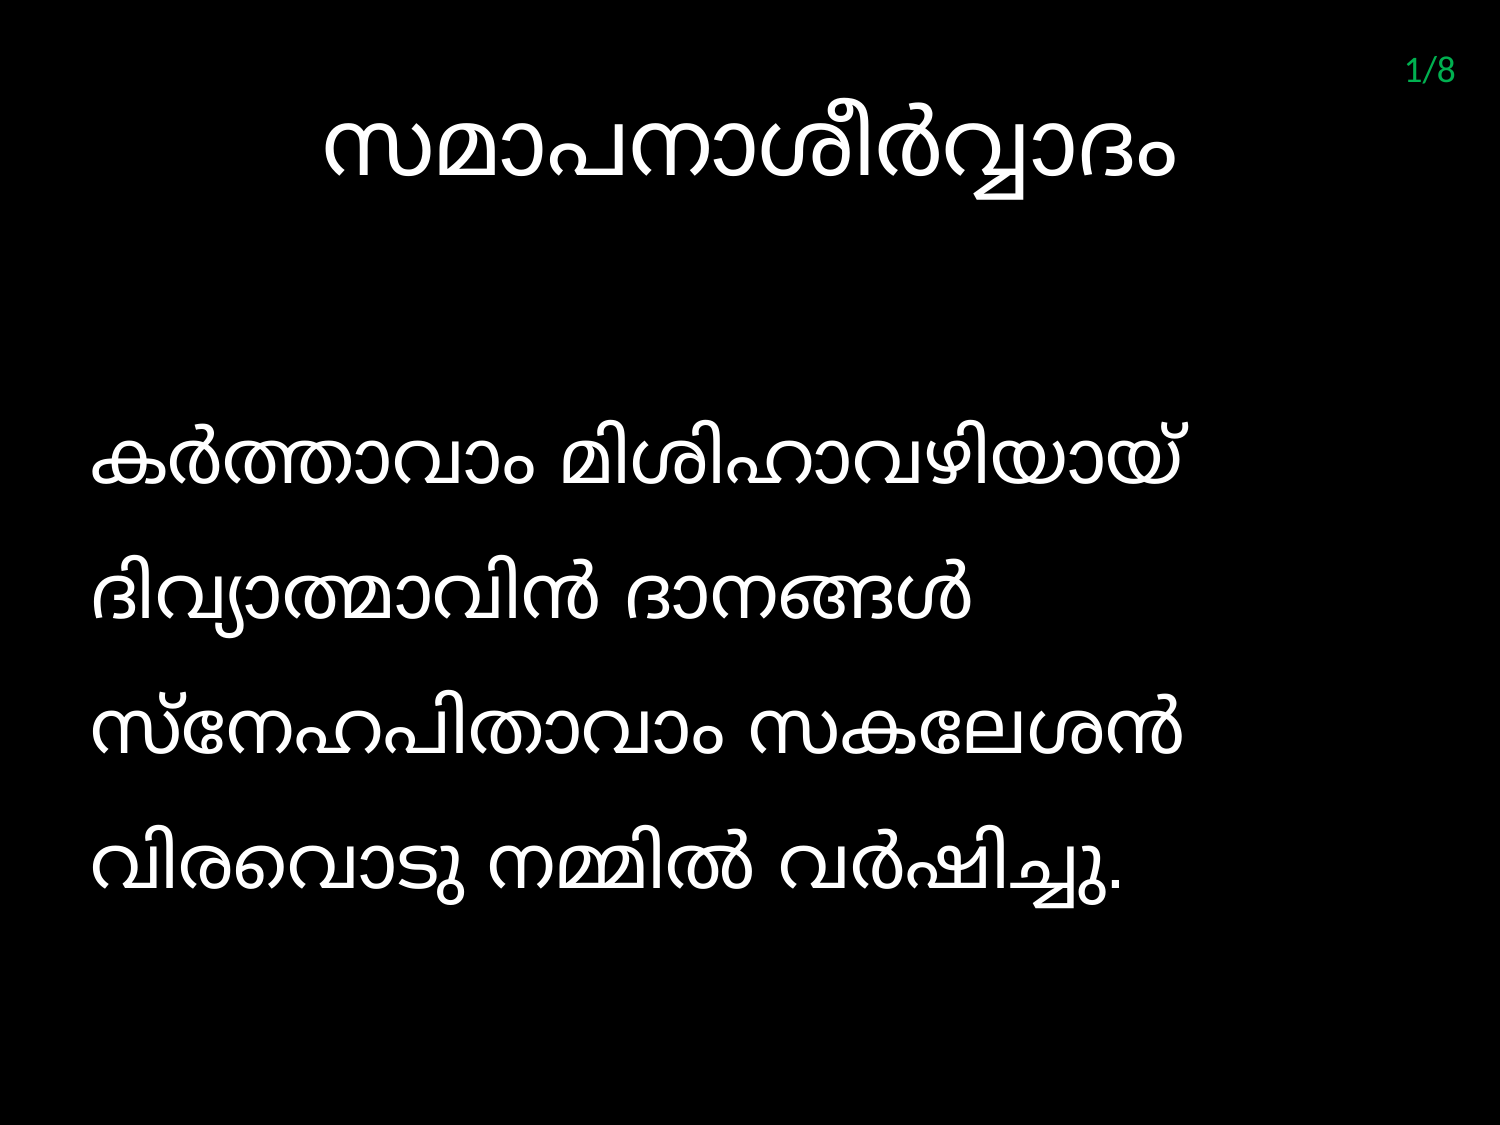

1/8
# സമാപനാശീര്‍വ്വാദം
കര്‍ത്താവാം മിശിഹാവഴിയായ്
ദിവ്യാത്മാവിന്‍ ദാനങ്ങള്‍
സ്നേഹപിതാവാം സകലേശന്‍
വിരവൊടു നമ്മില്‍ വര്‍ഷിച്ചു.